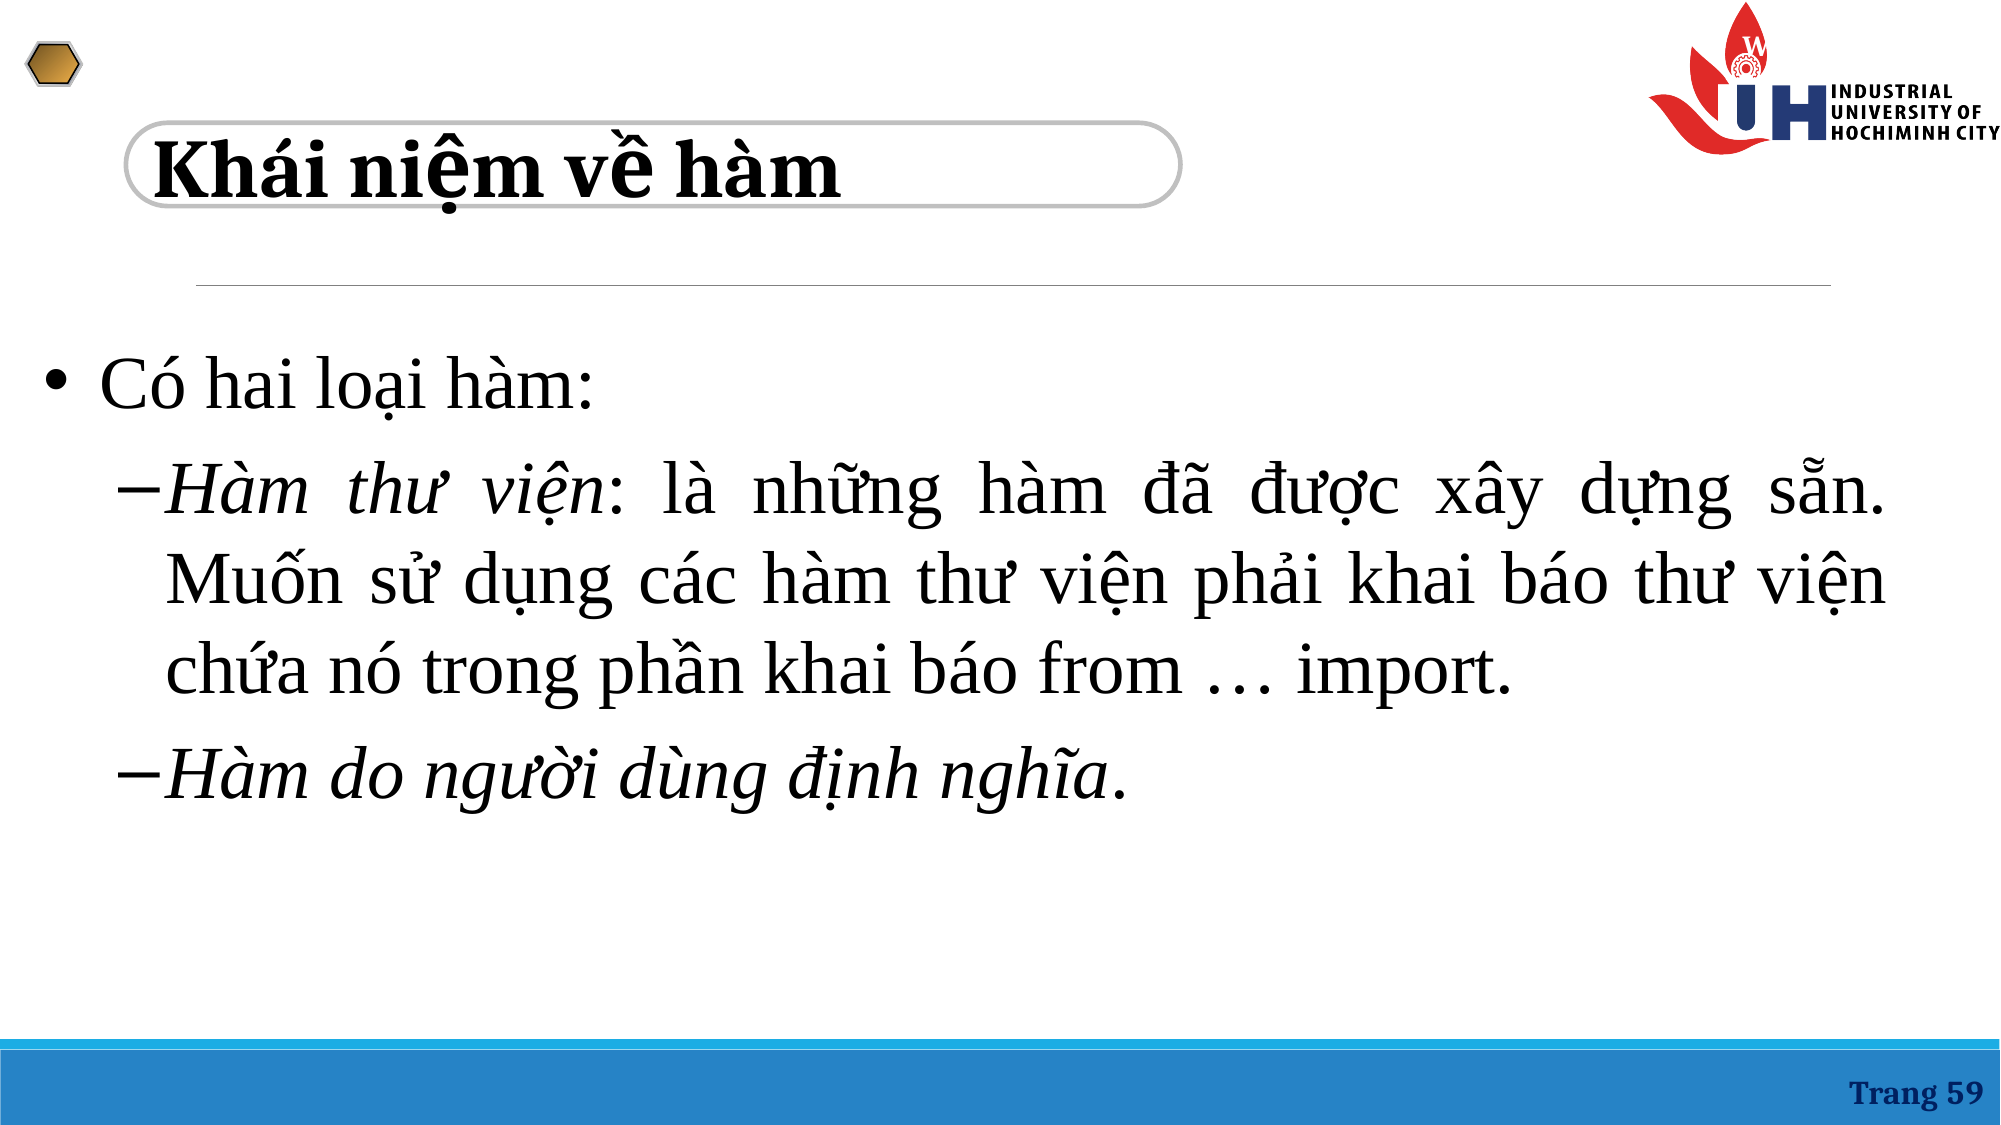

Khái niệm về hàm
Có hai loại hàm:
Hàm thư viện: là những hàm đã được xây dựng sẵn. Muốn sử dụng các hàm thư viện phải khai báo thư viện chứa nó trong phần khai báo from … import.
Hàm do người dùng định nghĩa.

Trang 59